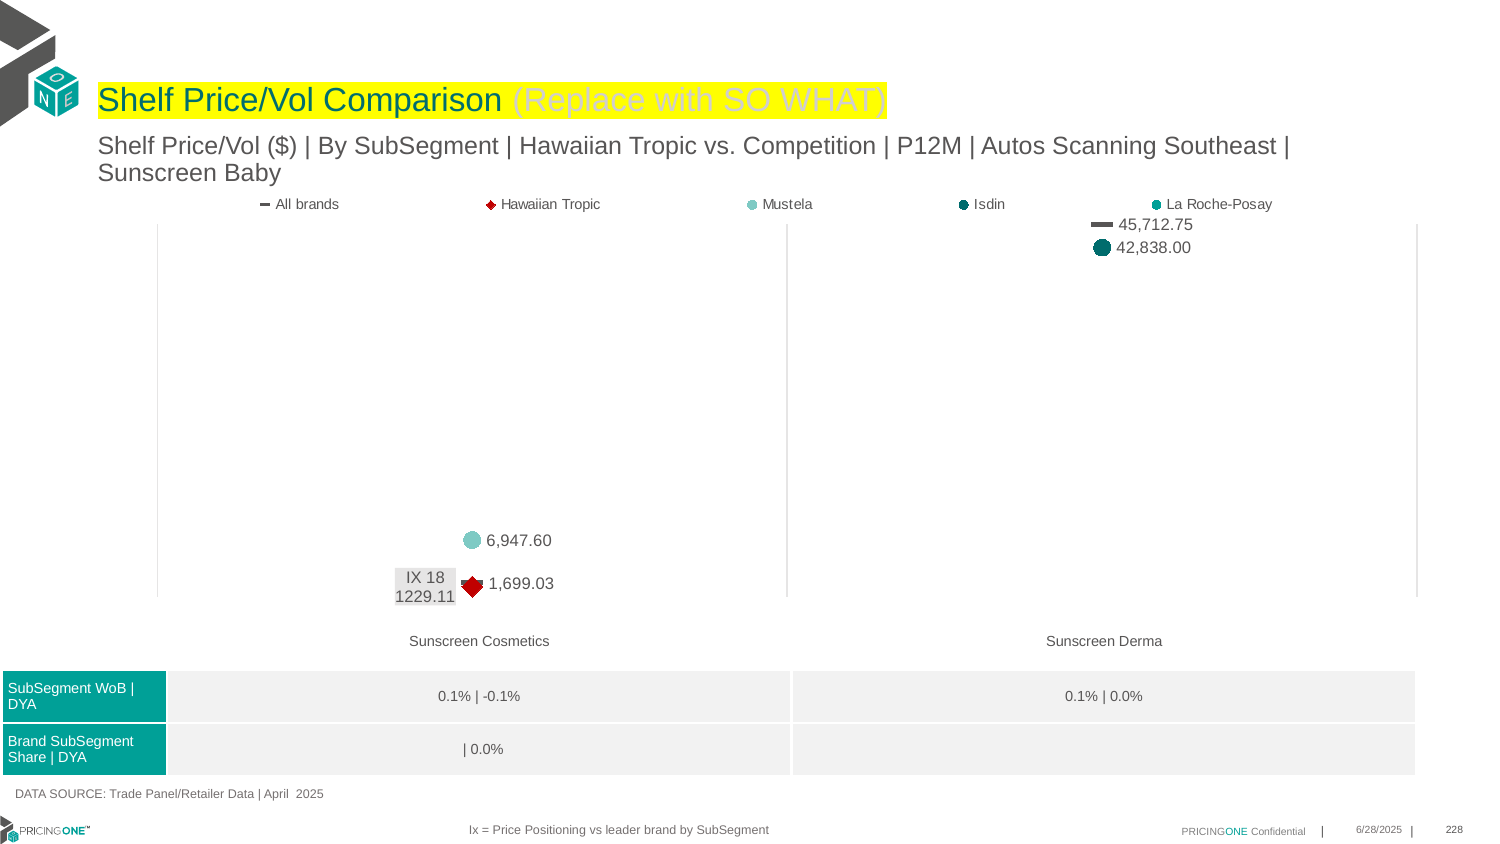

# Shelf Price/Vol Comparison (Replace with SO WHAT)
Shelf Price/Vol ($) | By SubSegment | Hawaiian Tropic vs. Competition | P12M | Autos Scanning Southeast | Sunscreen Baby

### Chart

| Category | All brands | Hawaiian Tropic | Mustela | Isdin | La Roche-Posay |
|---|---|---|---|---|---|
| IX 18 | 1699.03 | 1229.11 | 6947.6 | None | None |
| None | 45712.75 | None | None | 42838.0 | None |
|  | Sunscreen Cosmetics | Sunscreen Derma |
| --- | --- | --- |
| SubSegment WoB | DYA | 0.1% | -0.1% | 0.1% | 0.0% |
| Brand SubSegment Share | DYA | | 0.0% |  |
DATA SOURCE: Trade Panel/Retailer Data | April  2025
Ix = Price Positioning vs leader brand by SubSegment
6/28/2025
228